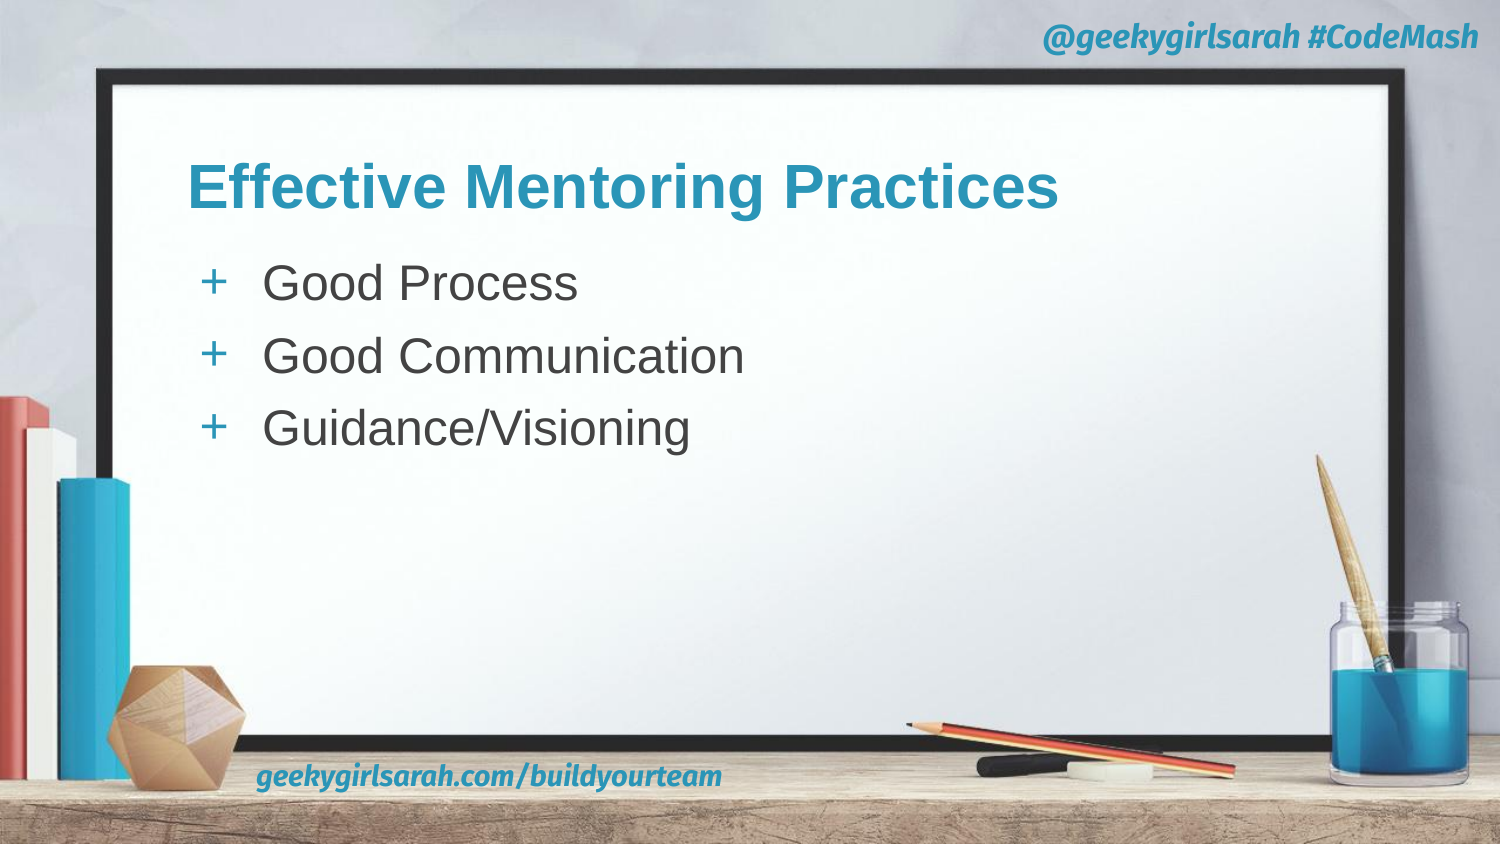

# Effective Mentoring Practices
Good Process
Good Communication
Guidance/Visioning